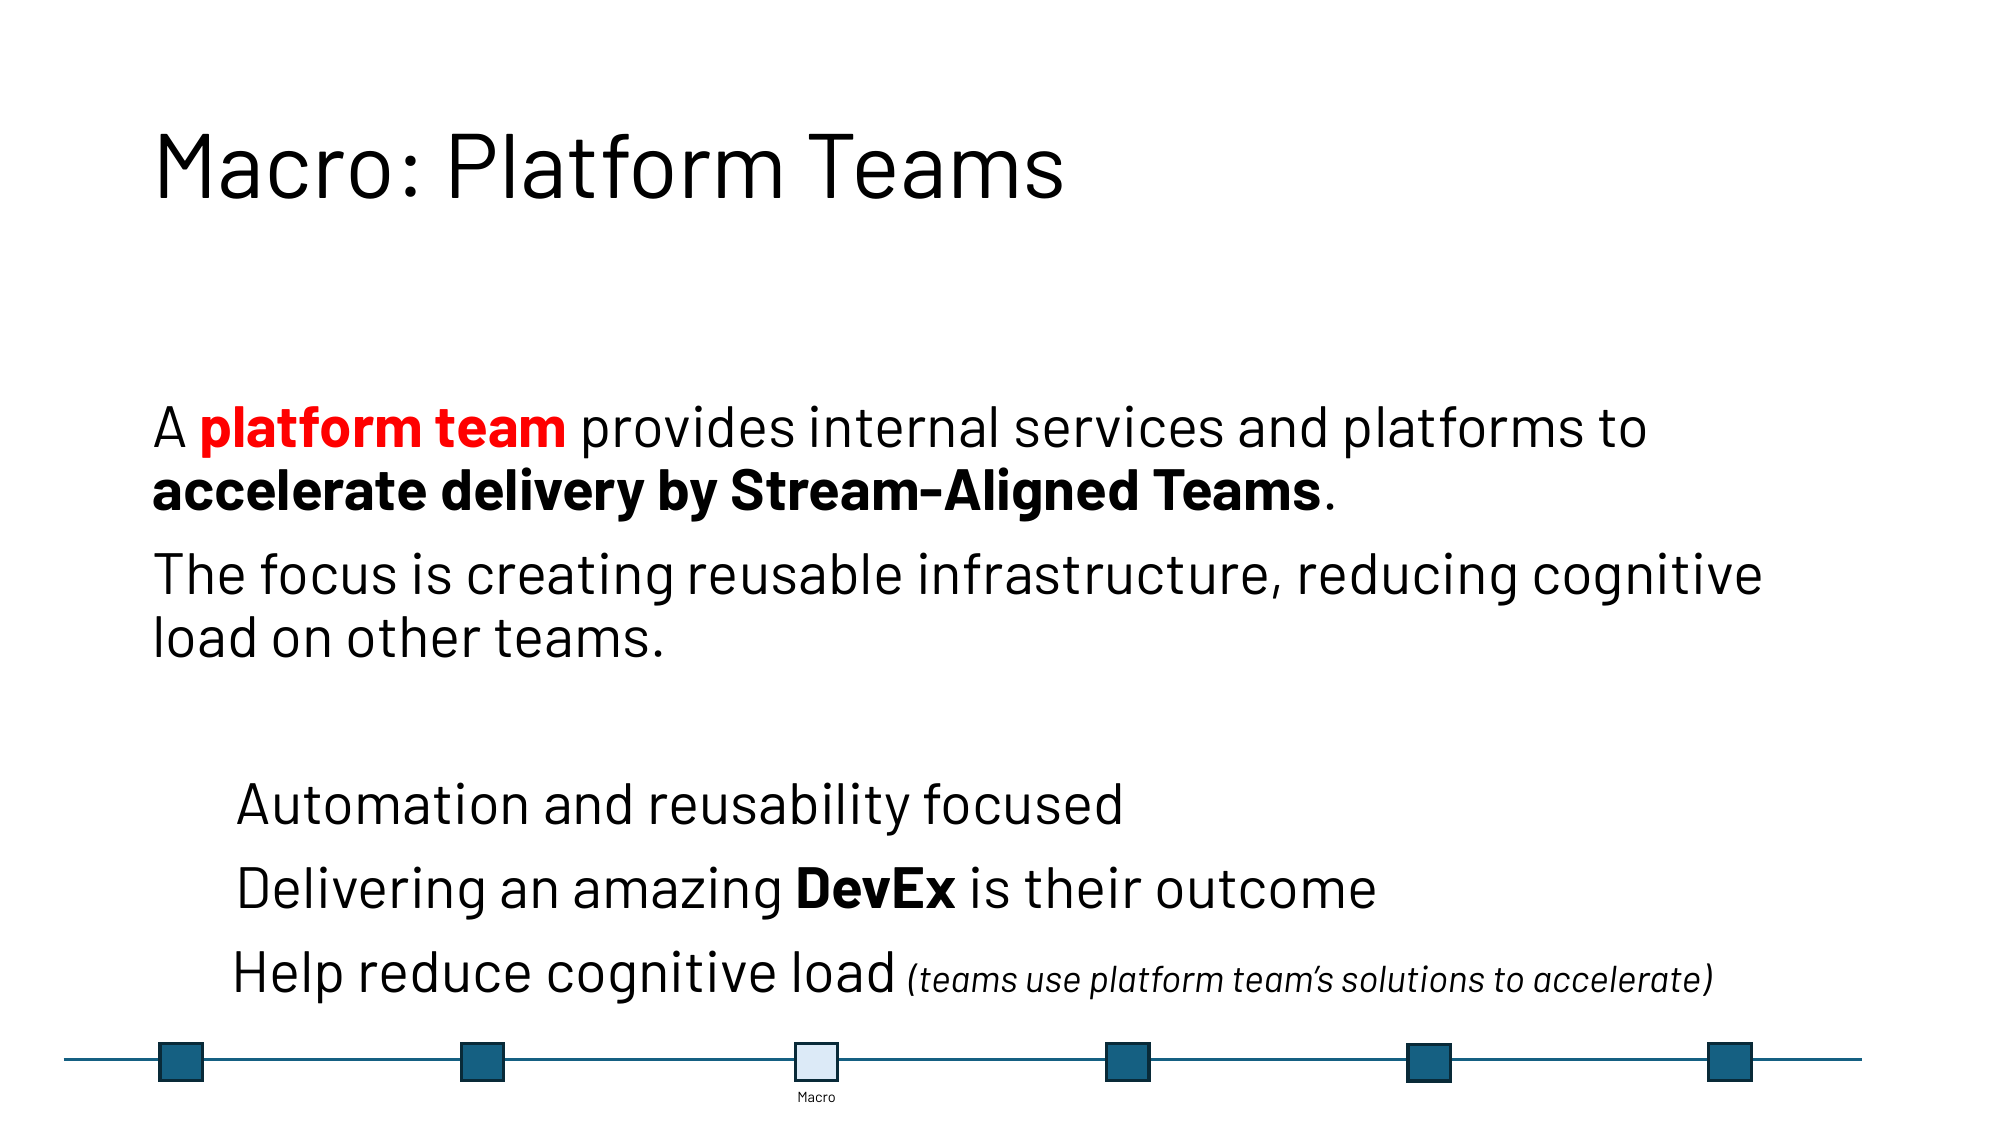

# Macro: Platform Teams

A platform team provides internal services and platforms to accelerate delivery by Stream-Aligned Teams.
The focus is creating reusable infrastructure, reducing cognitive load on other teams.

 ✅ Automation and reusability focused
 ✅ Delivering an amazing DevEx is their outcome
 ✅ Help reduce cognitive load (teams use platform team’s solutions to accelerate)

Macro